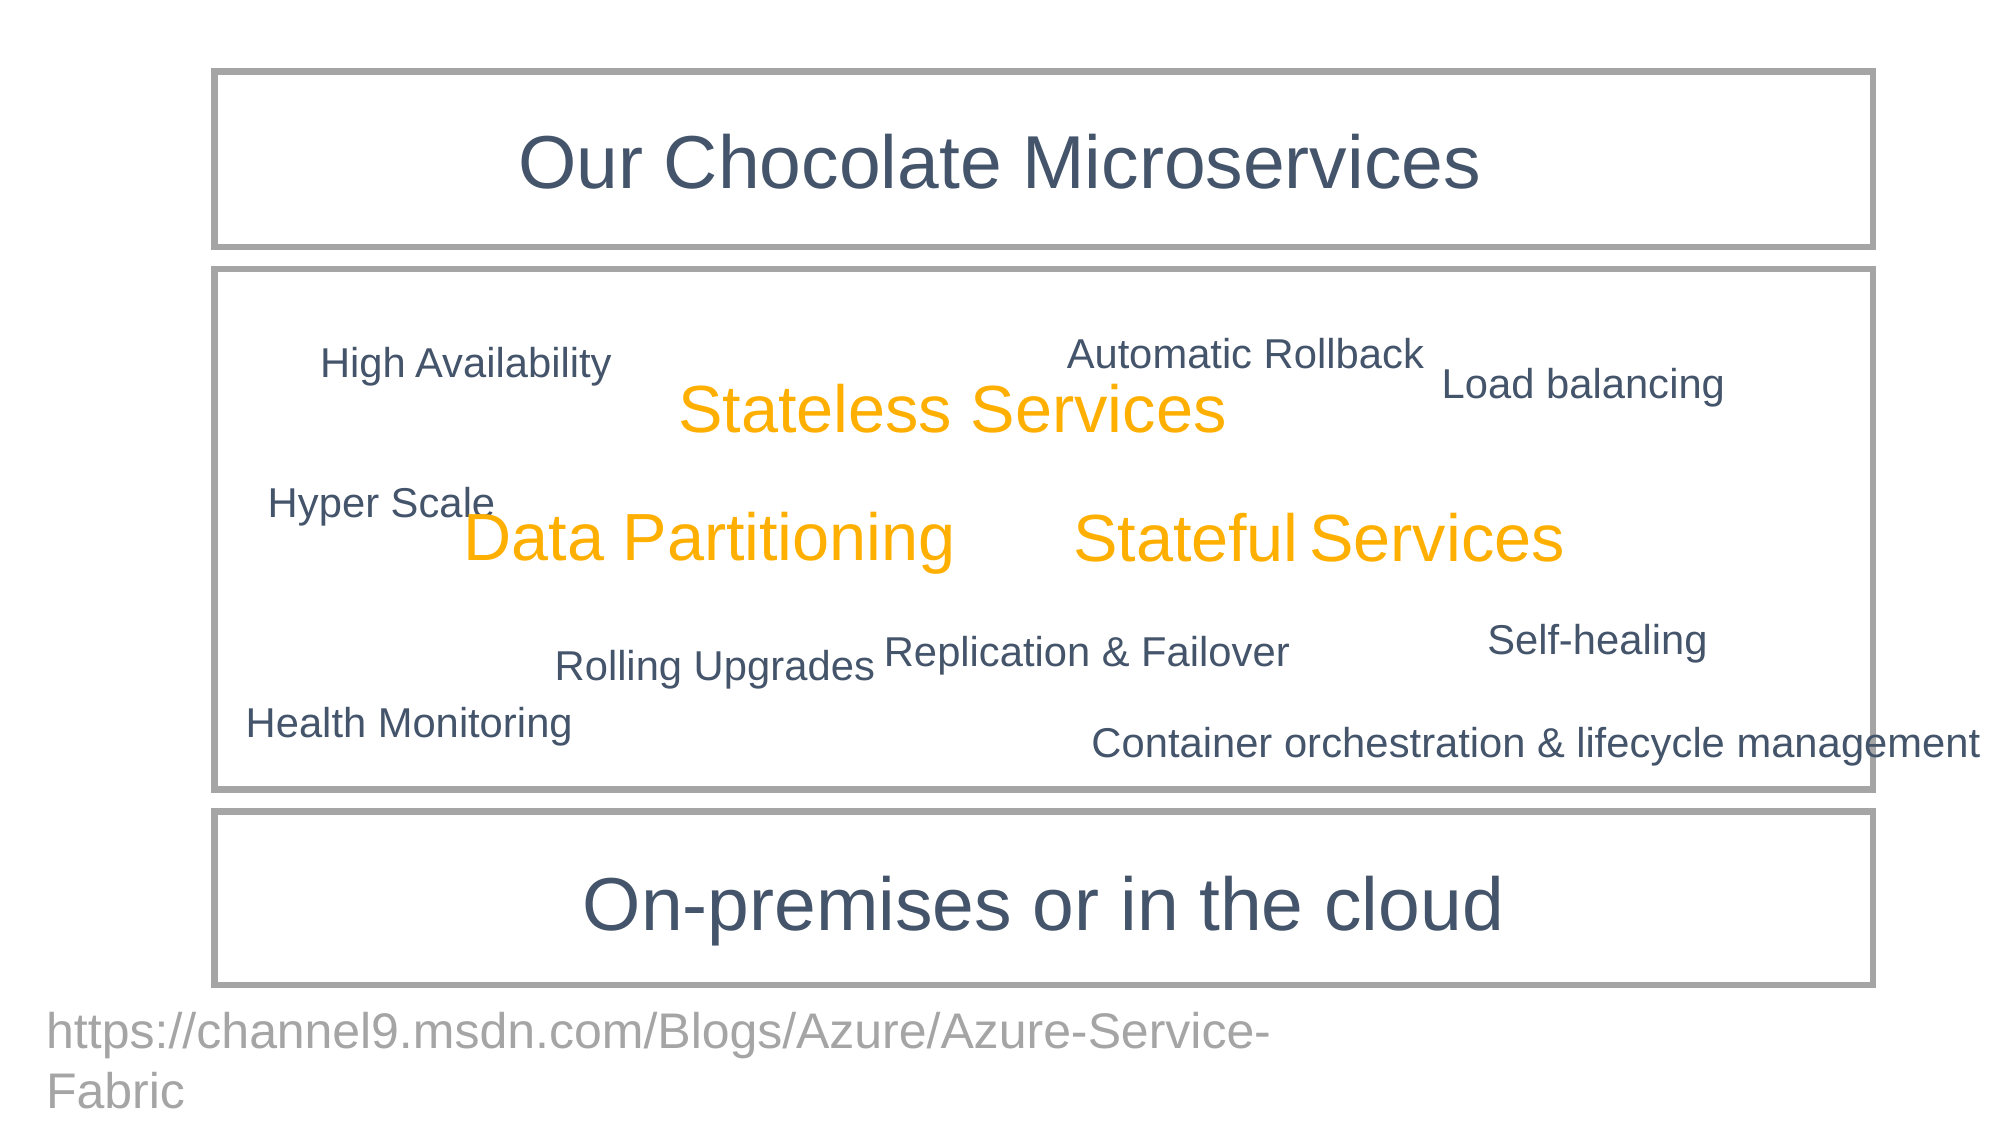

Our Chocolate Microservices

Automatic Rollback
High Availability
Load balancing
Stateless Services
Hyper Scale
Data Partitioning
Stateful Services
Self-healing
Replication & Failover
Rolling Upgrades
Health Monitoring
Container orchestration & lifecycle management

On-premises or in the cloud
https://channel9.msdn.com/Blogs/Azure/Azure-Service-Fabric
https://docs.microsoft.com/en-us/azure/service-fabric/service-fabric-overview